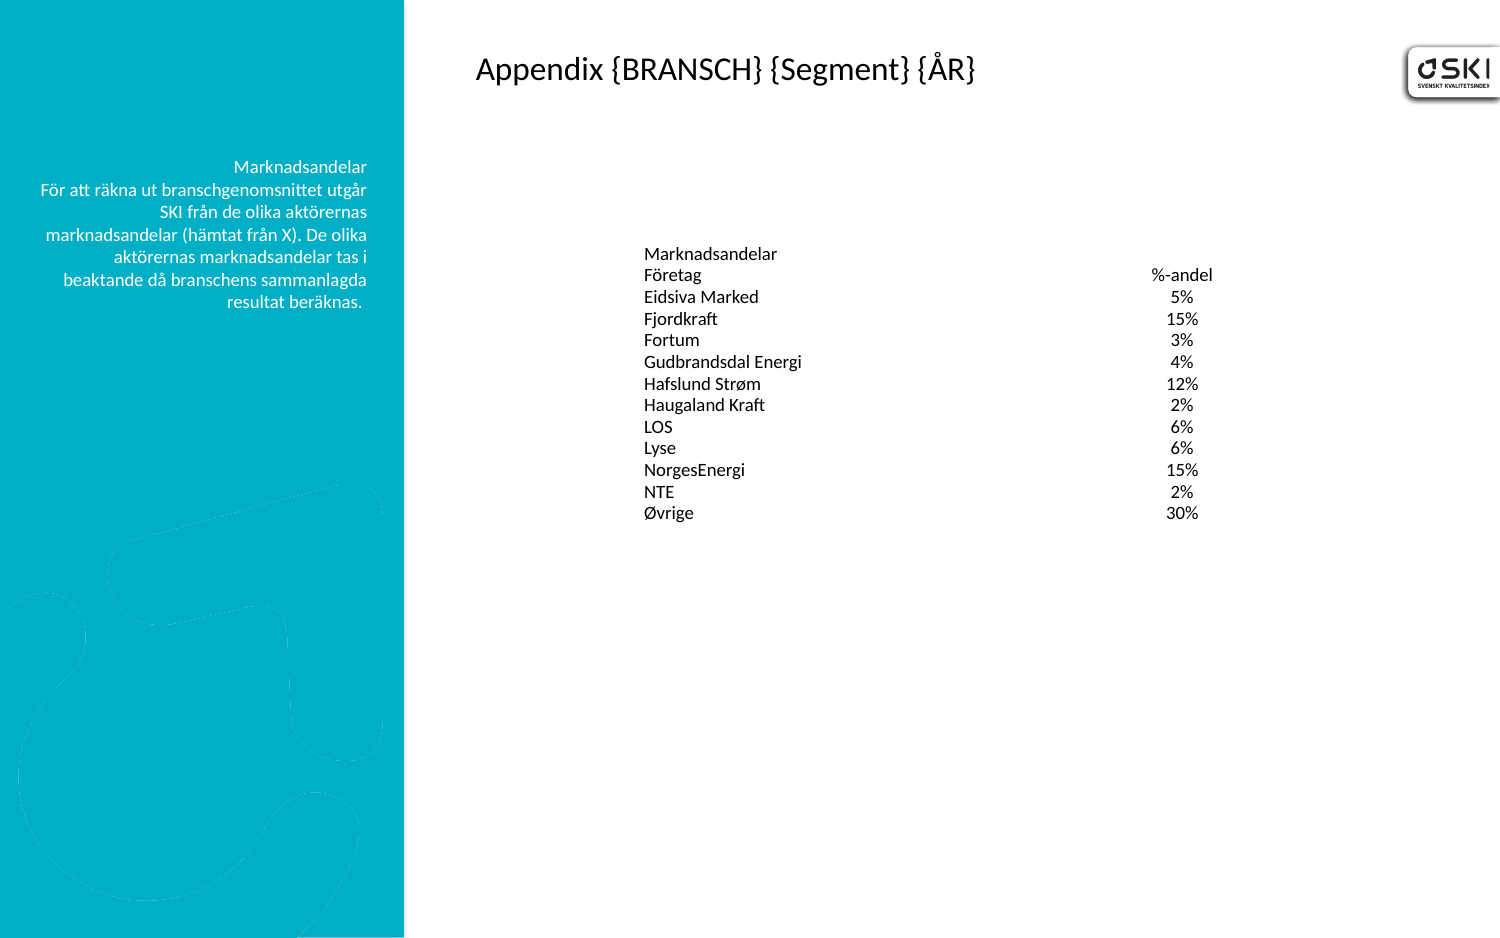

Appendix {BRANSCH} {Segment} {ÅR}
Marknadsandelar
För att räkna ut branschgenomsnittet utgår SKI från de olika aktörernas marknadsandelar (hämtat från X). De olika aktörernas marknadsandelar tas i beaktande då branschens sammanlagda resultat beräknas.

| Marknadsandelar |  |
| --- | --- |
| Företag | %-andel |
| Eidsiva Marked | 5% |
| Fjordkraft | 15% |
| Fortum | 3% |
| Gudbrandsdal Energi | 4% |
| Hafslund Strøm | 12% |
| Haugaland Kraft | 2% |
| LOS | 6% |
| Lyse | 6% |
| NorgesEnergi | 15% |
| NTE | 2% |
| Øvrige | 30% |